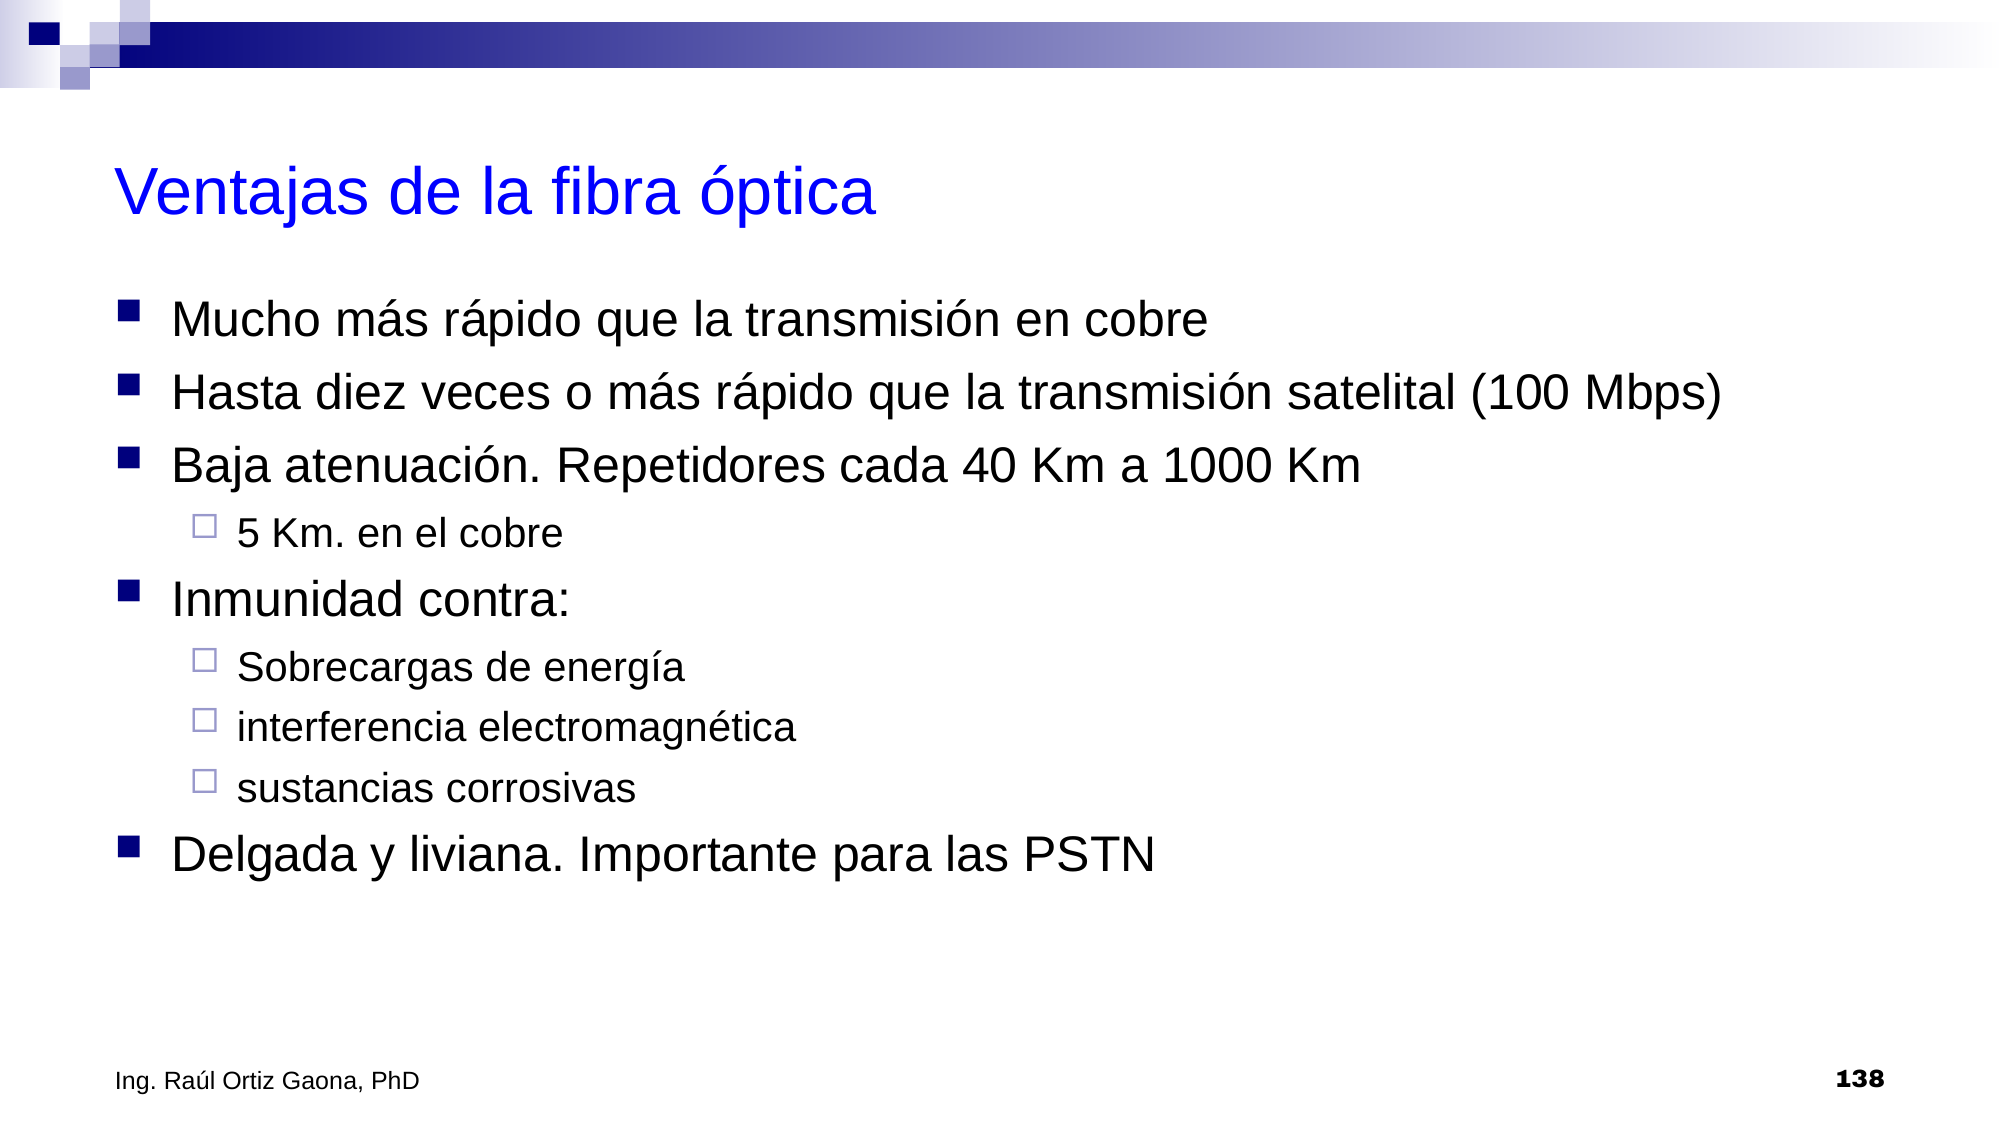

# Ventajas de la fibra óptica
Mucho más rápido que la transmisión en cobre
Hasta diez veces o más rápido que la transmisión satelital (100 Mbps)
Baja atenuación. Repetidores cada 40 Km a 1000 Km
5 Km. en el cobre
Inmunidad contra:
Sobrecargas de energía
interferencia electromagnética
sustancias corrosivas
Delgada y liviana. Importante para las PSTN
Ing. Raúl Ortiz Gaona, PhD
138